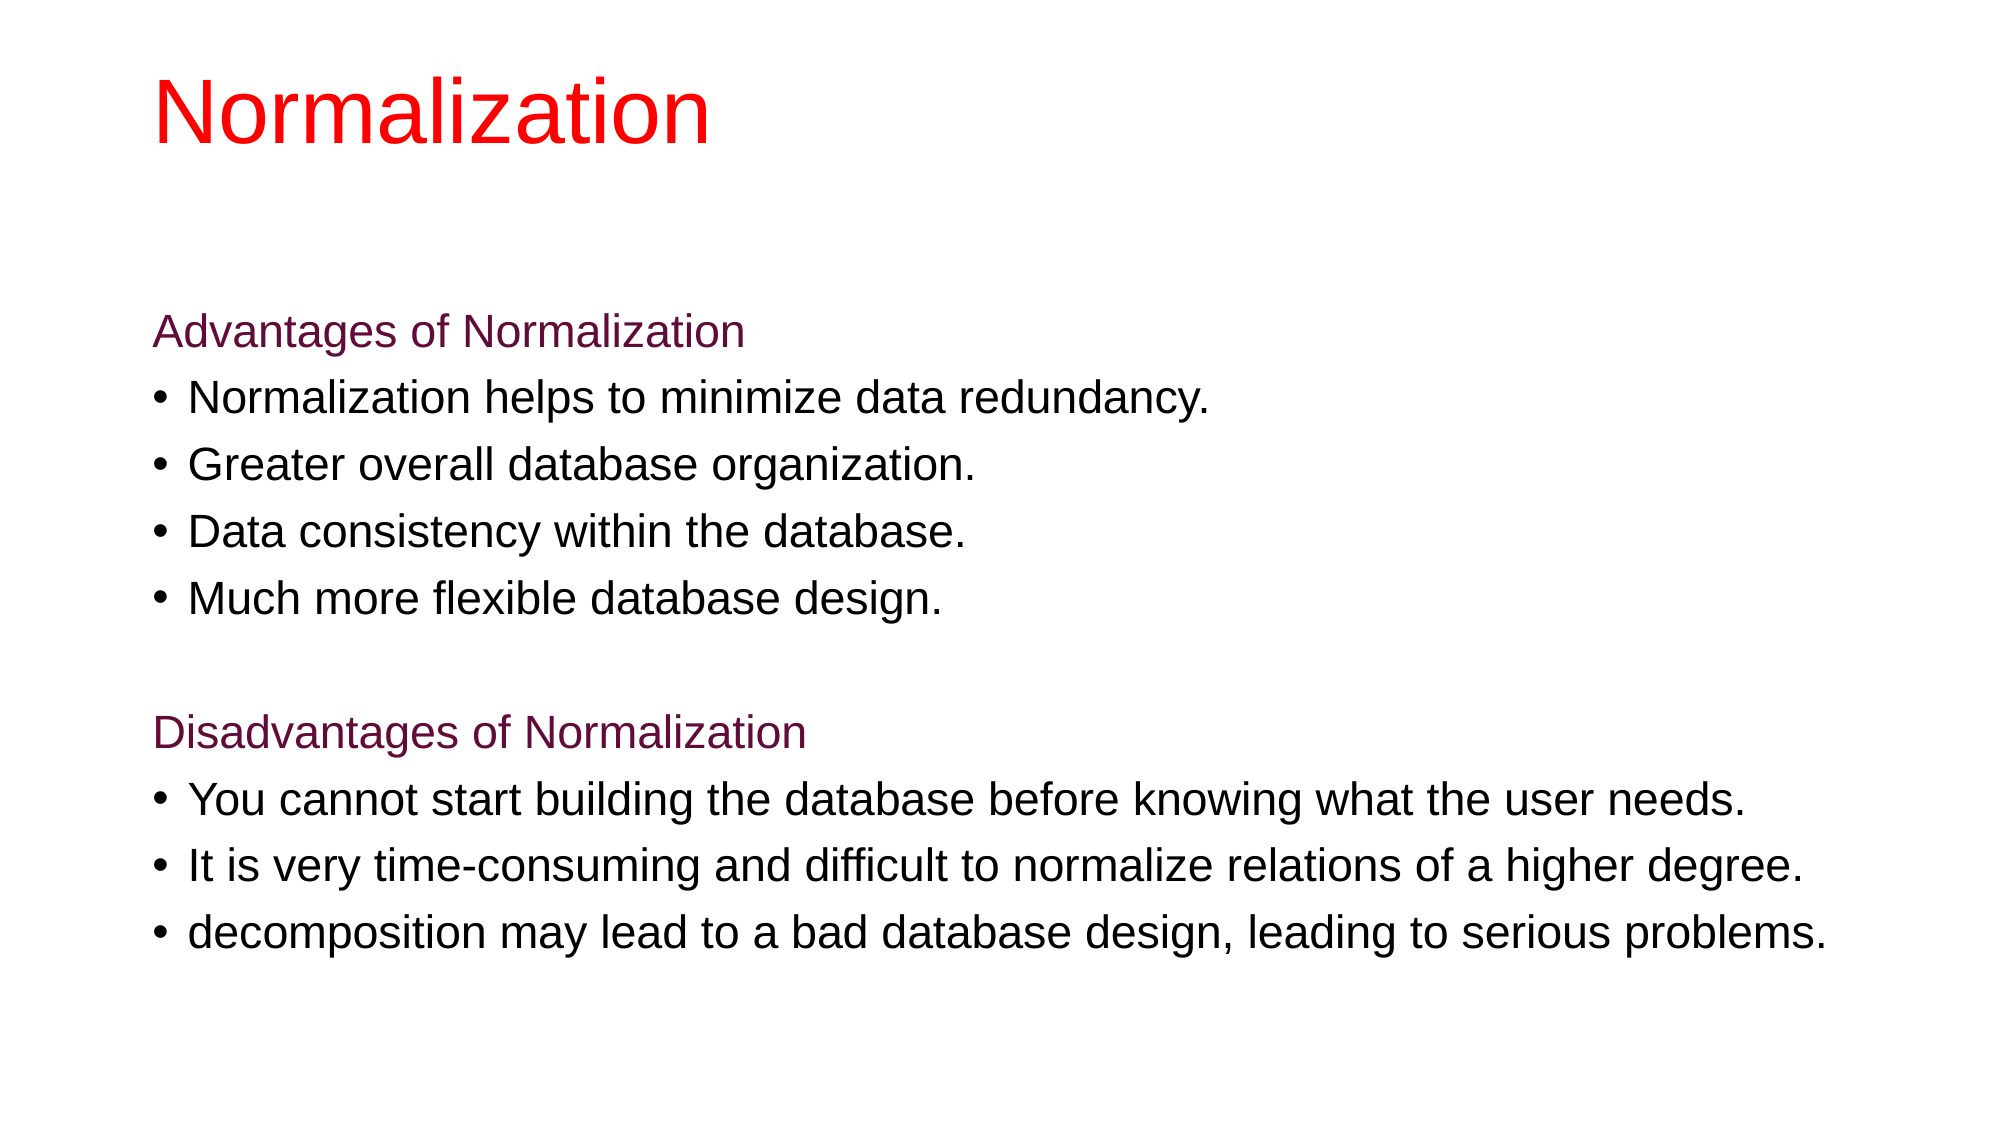

# Normalization
Advantages of Normalization
Normalization helps to minimize data redundancy.
Greater overall database organization.
Data consistency within the database.
Much more flexible database design.

Disadvantages of Normalization
You cannot start building the database before knowing what the user needs.
It is very time-consuming and difficult to normalize relations of a higher degree.
decomposition may lead to a bad database design, leading to serious problems.